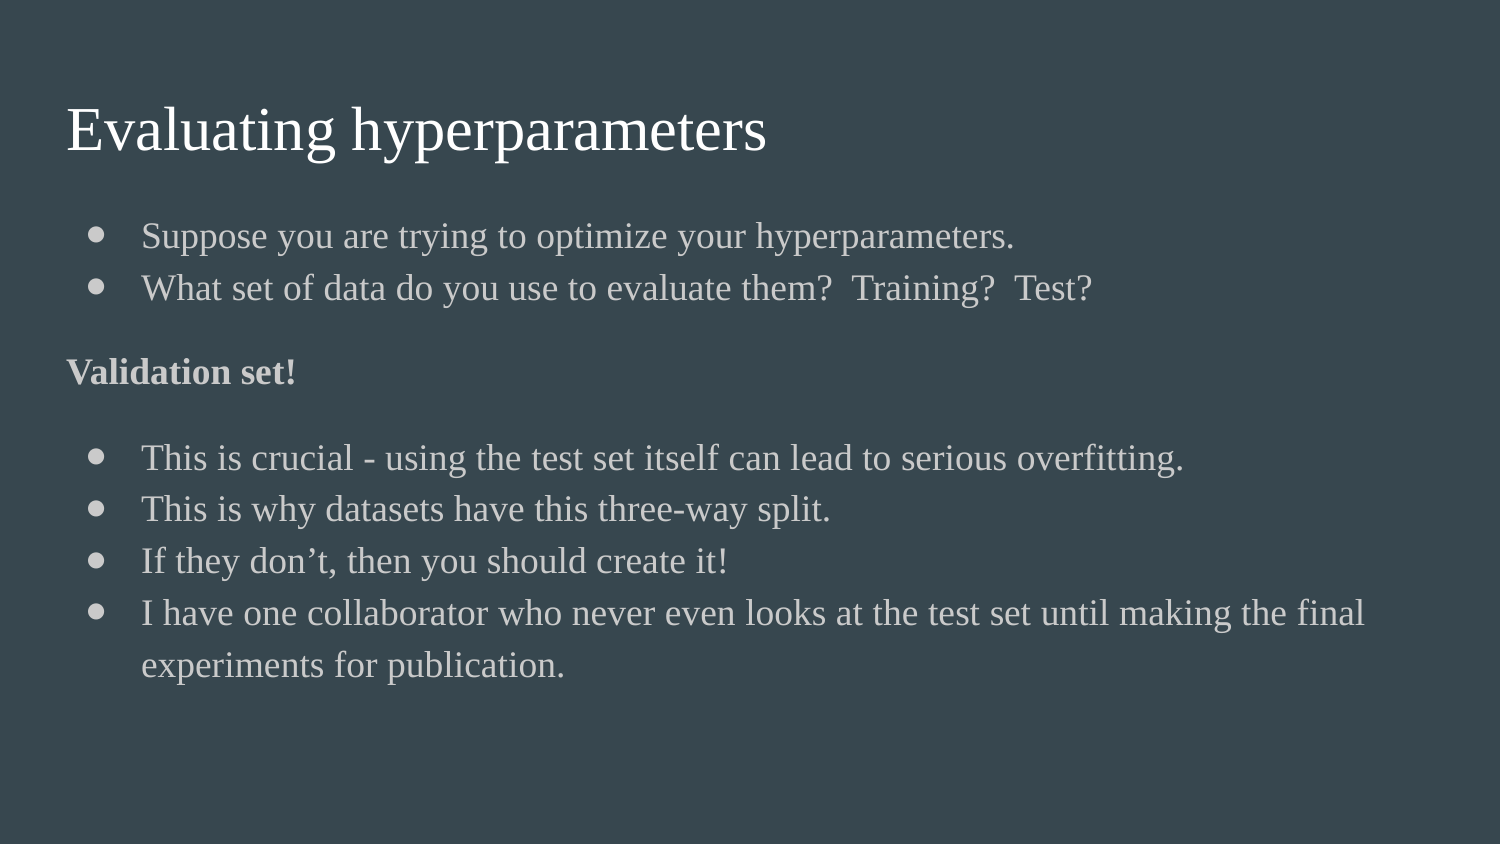

# Evaluating hyperparameters
Suppose you are trying to optimize your hyperparameters.
What set of data do you use to evaluate them?  Training?  Test?
Validation set!
This is crucial - using the test set itself can lead to serious overfitting.
This is why datasets have this three-way split.
If they don’t, then you should create it!
I have one collaborator who never even looks at the test set until making the final experiments for publication.